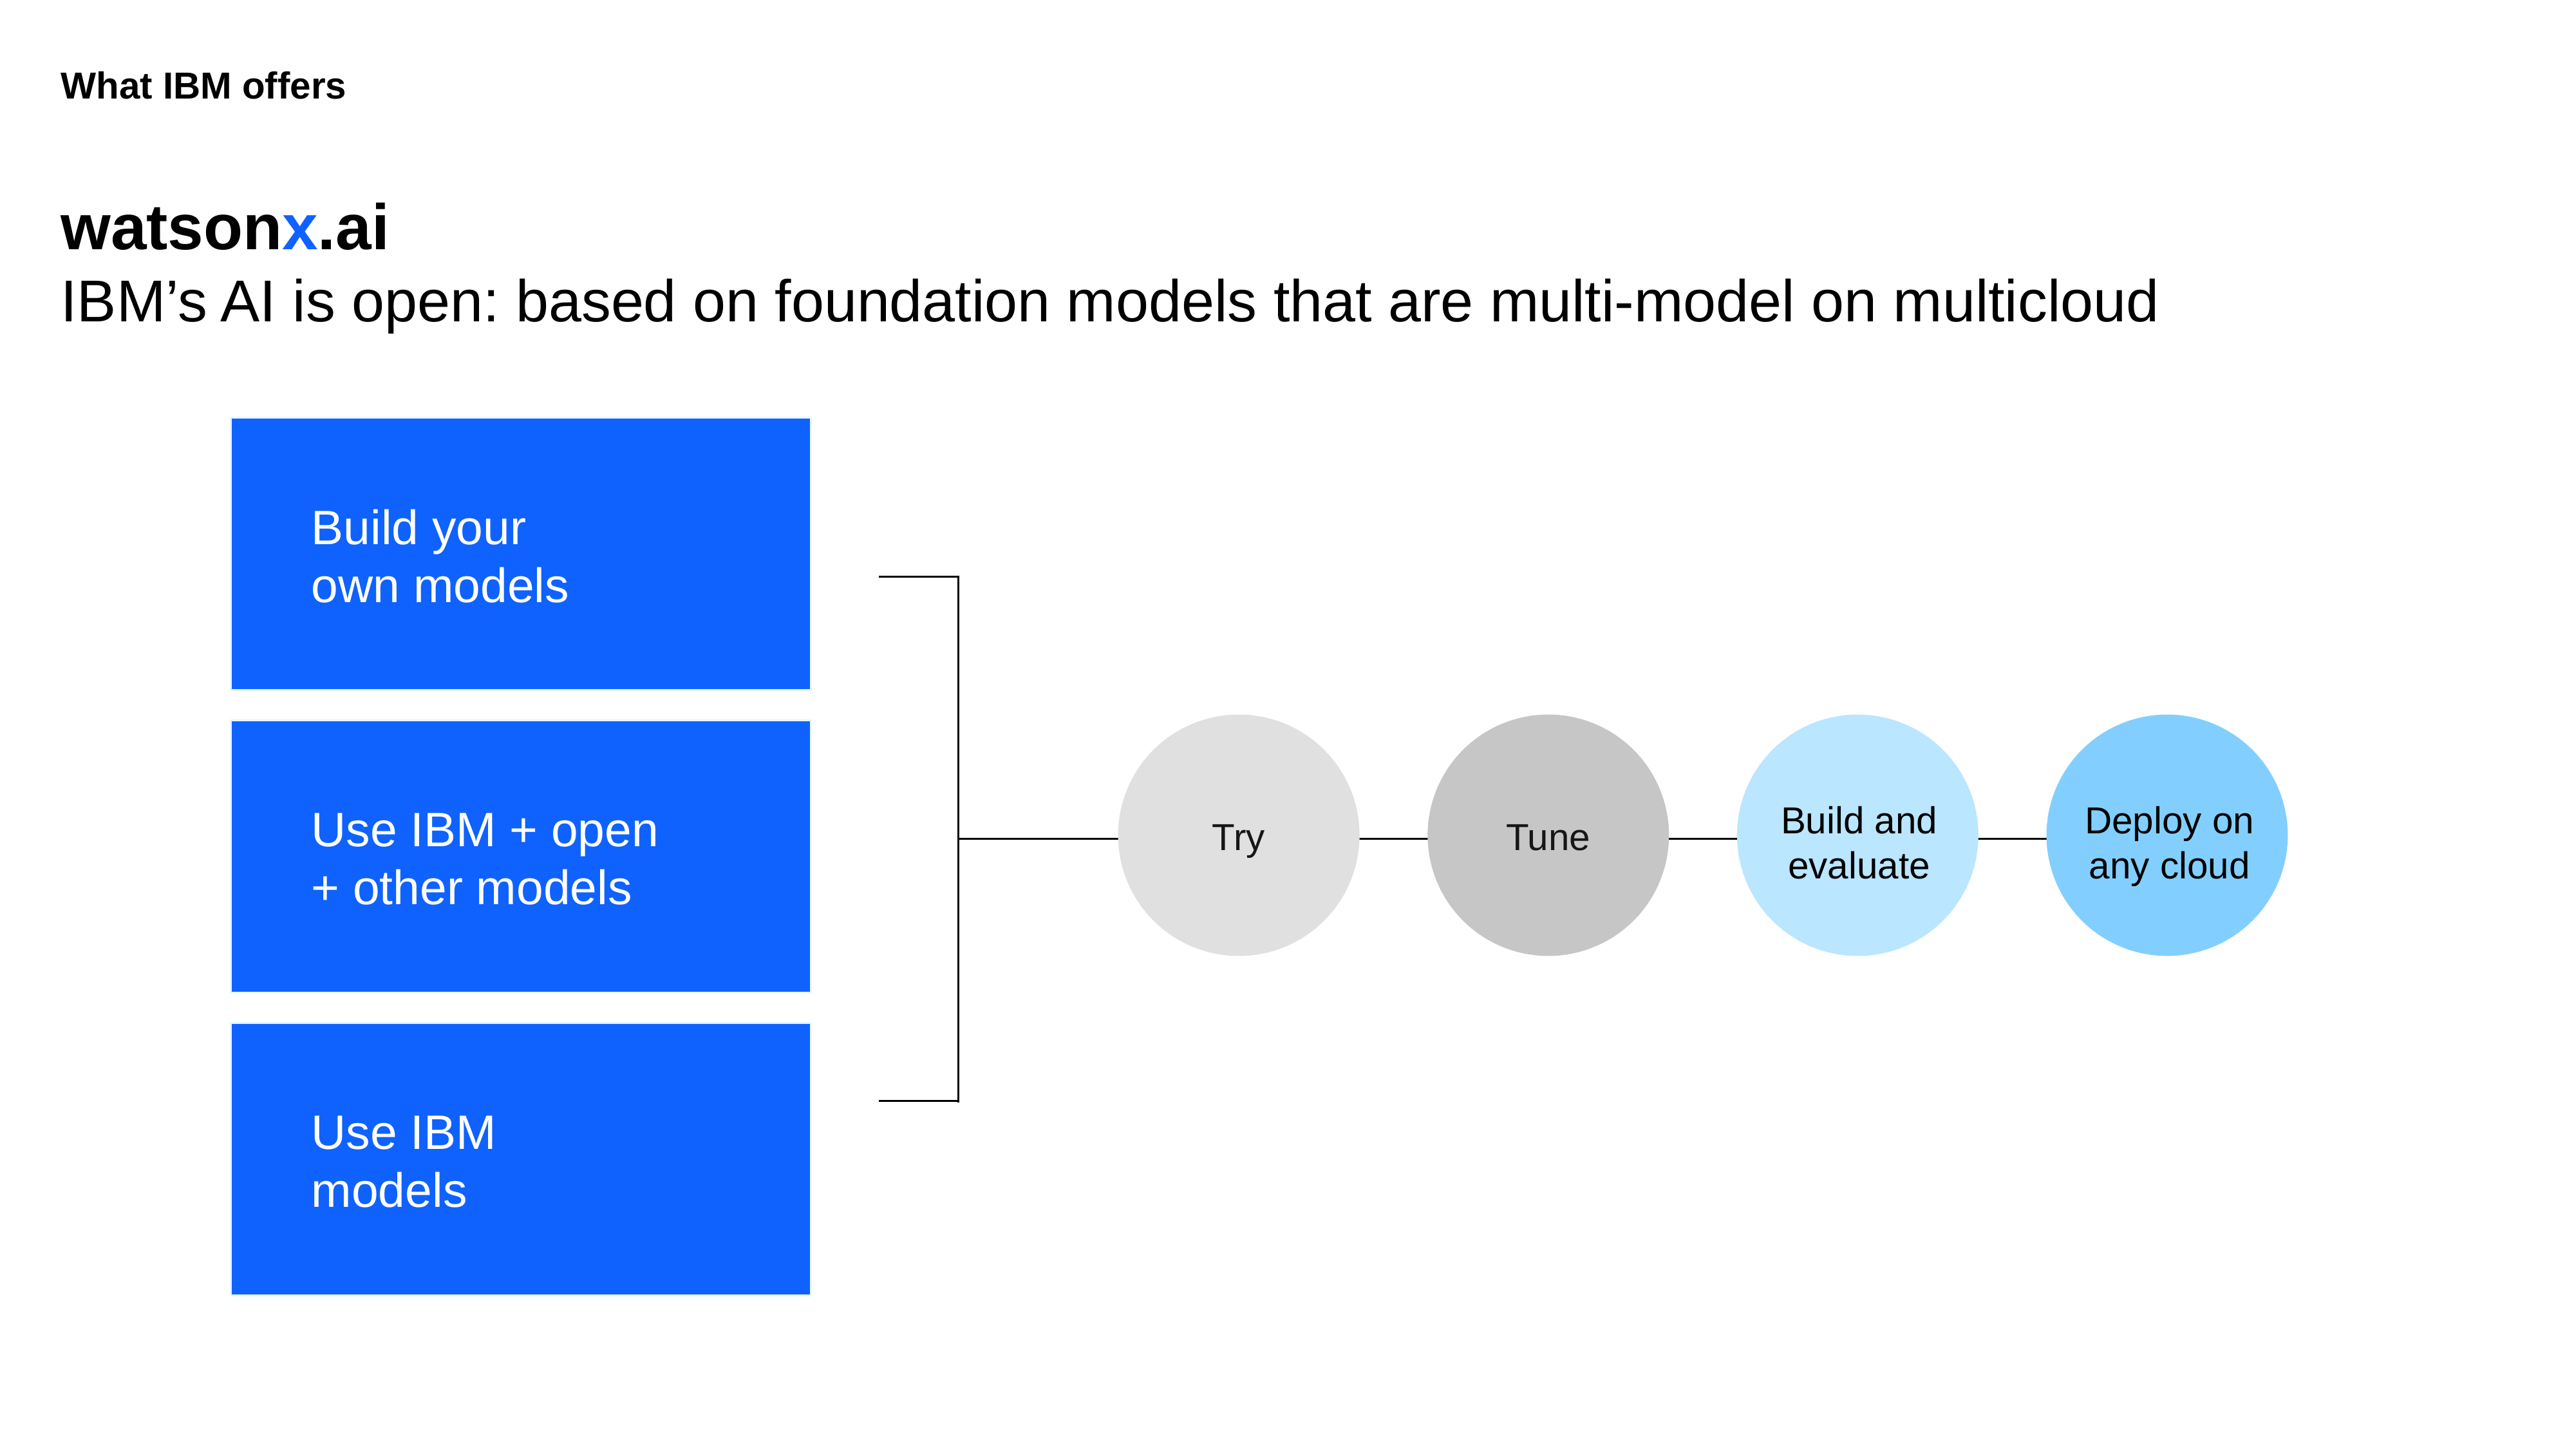

What IBM offers
watsonx.ai
IBM’s AI is open: based on foundation models that are multi-model on multicloud

Build your
own models

Use IBM + open
+ other models

Use IBM models

Try

Tune

Build and evaluate

Deploy on any cloud
BYO
Model